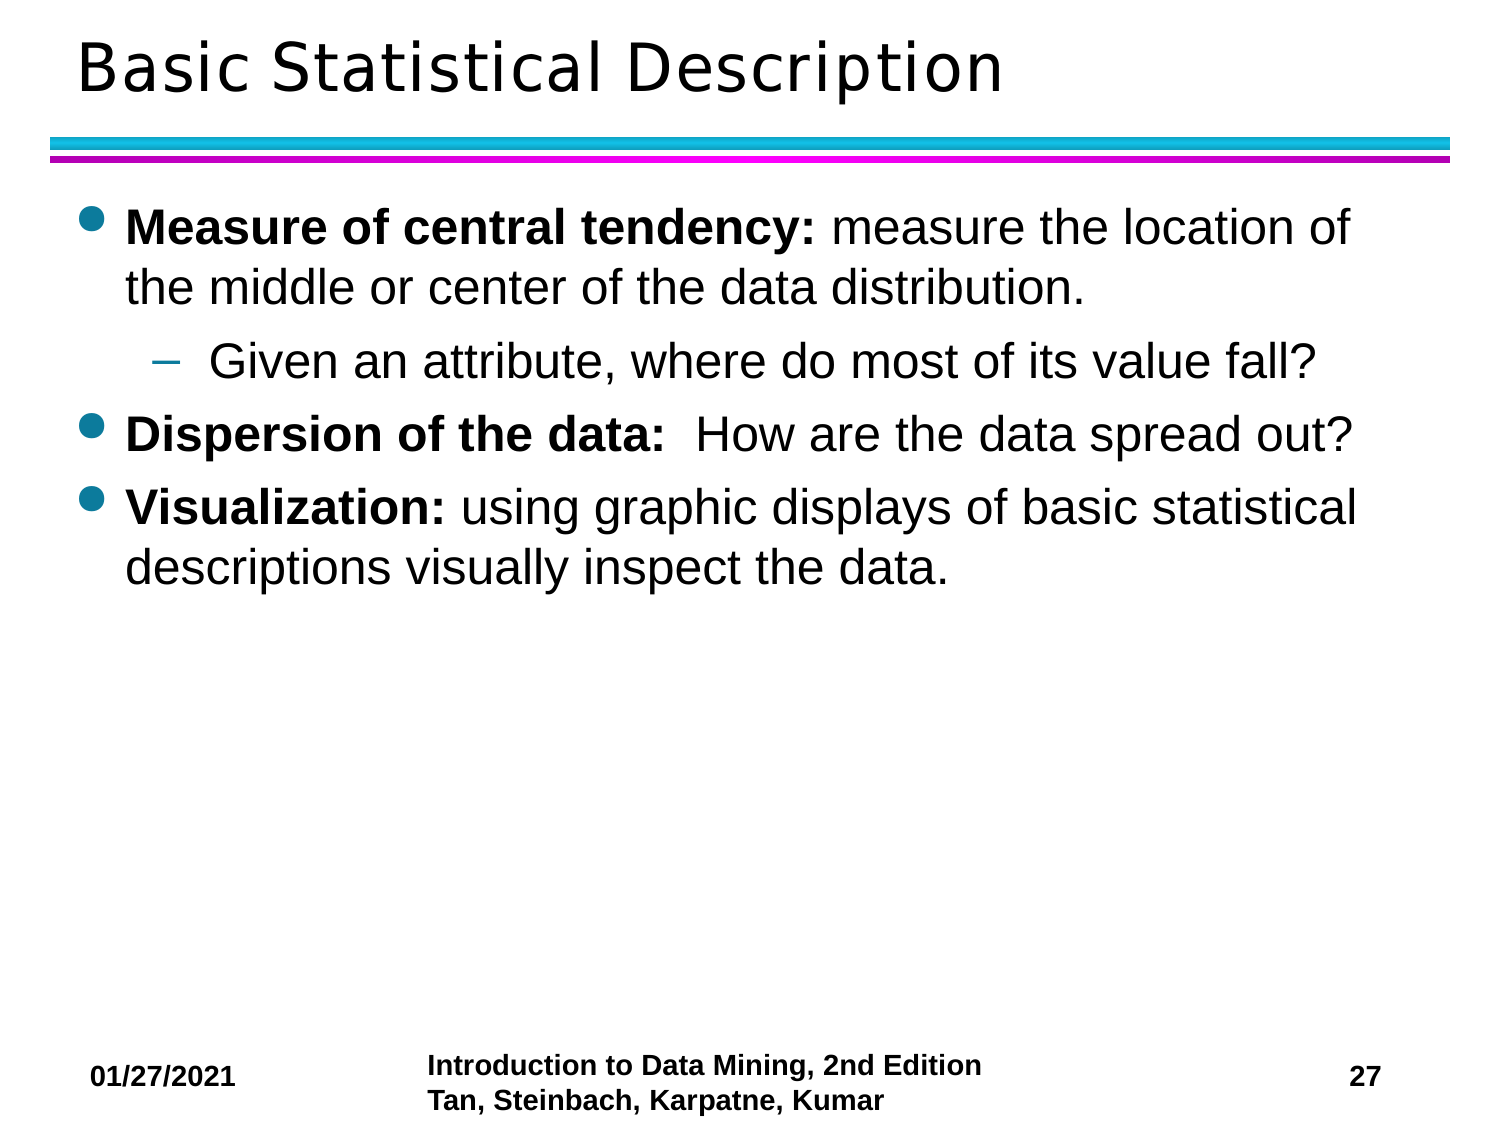

# Basic Statistical Description
Measure of central tendency: measure the location of the middle or center of the data distribution.
Given an attribute, where do most of its value fall?
Dispersion of the data:  How are the data spread out?
Visualization: using graphic displays of basic statistical descriptions visually inspect the data.

27